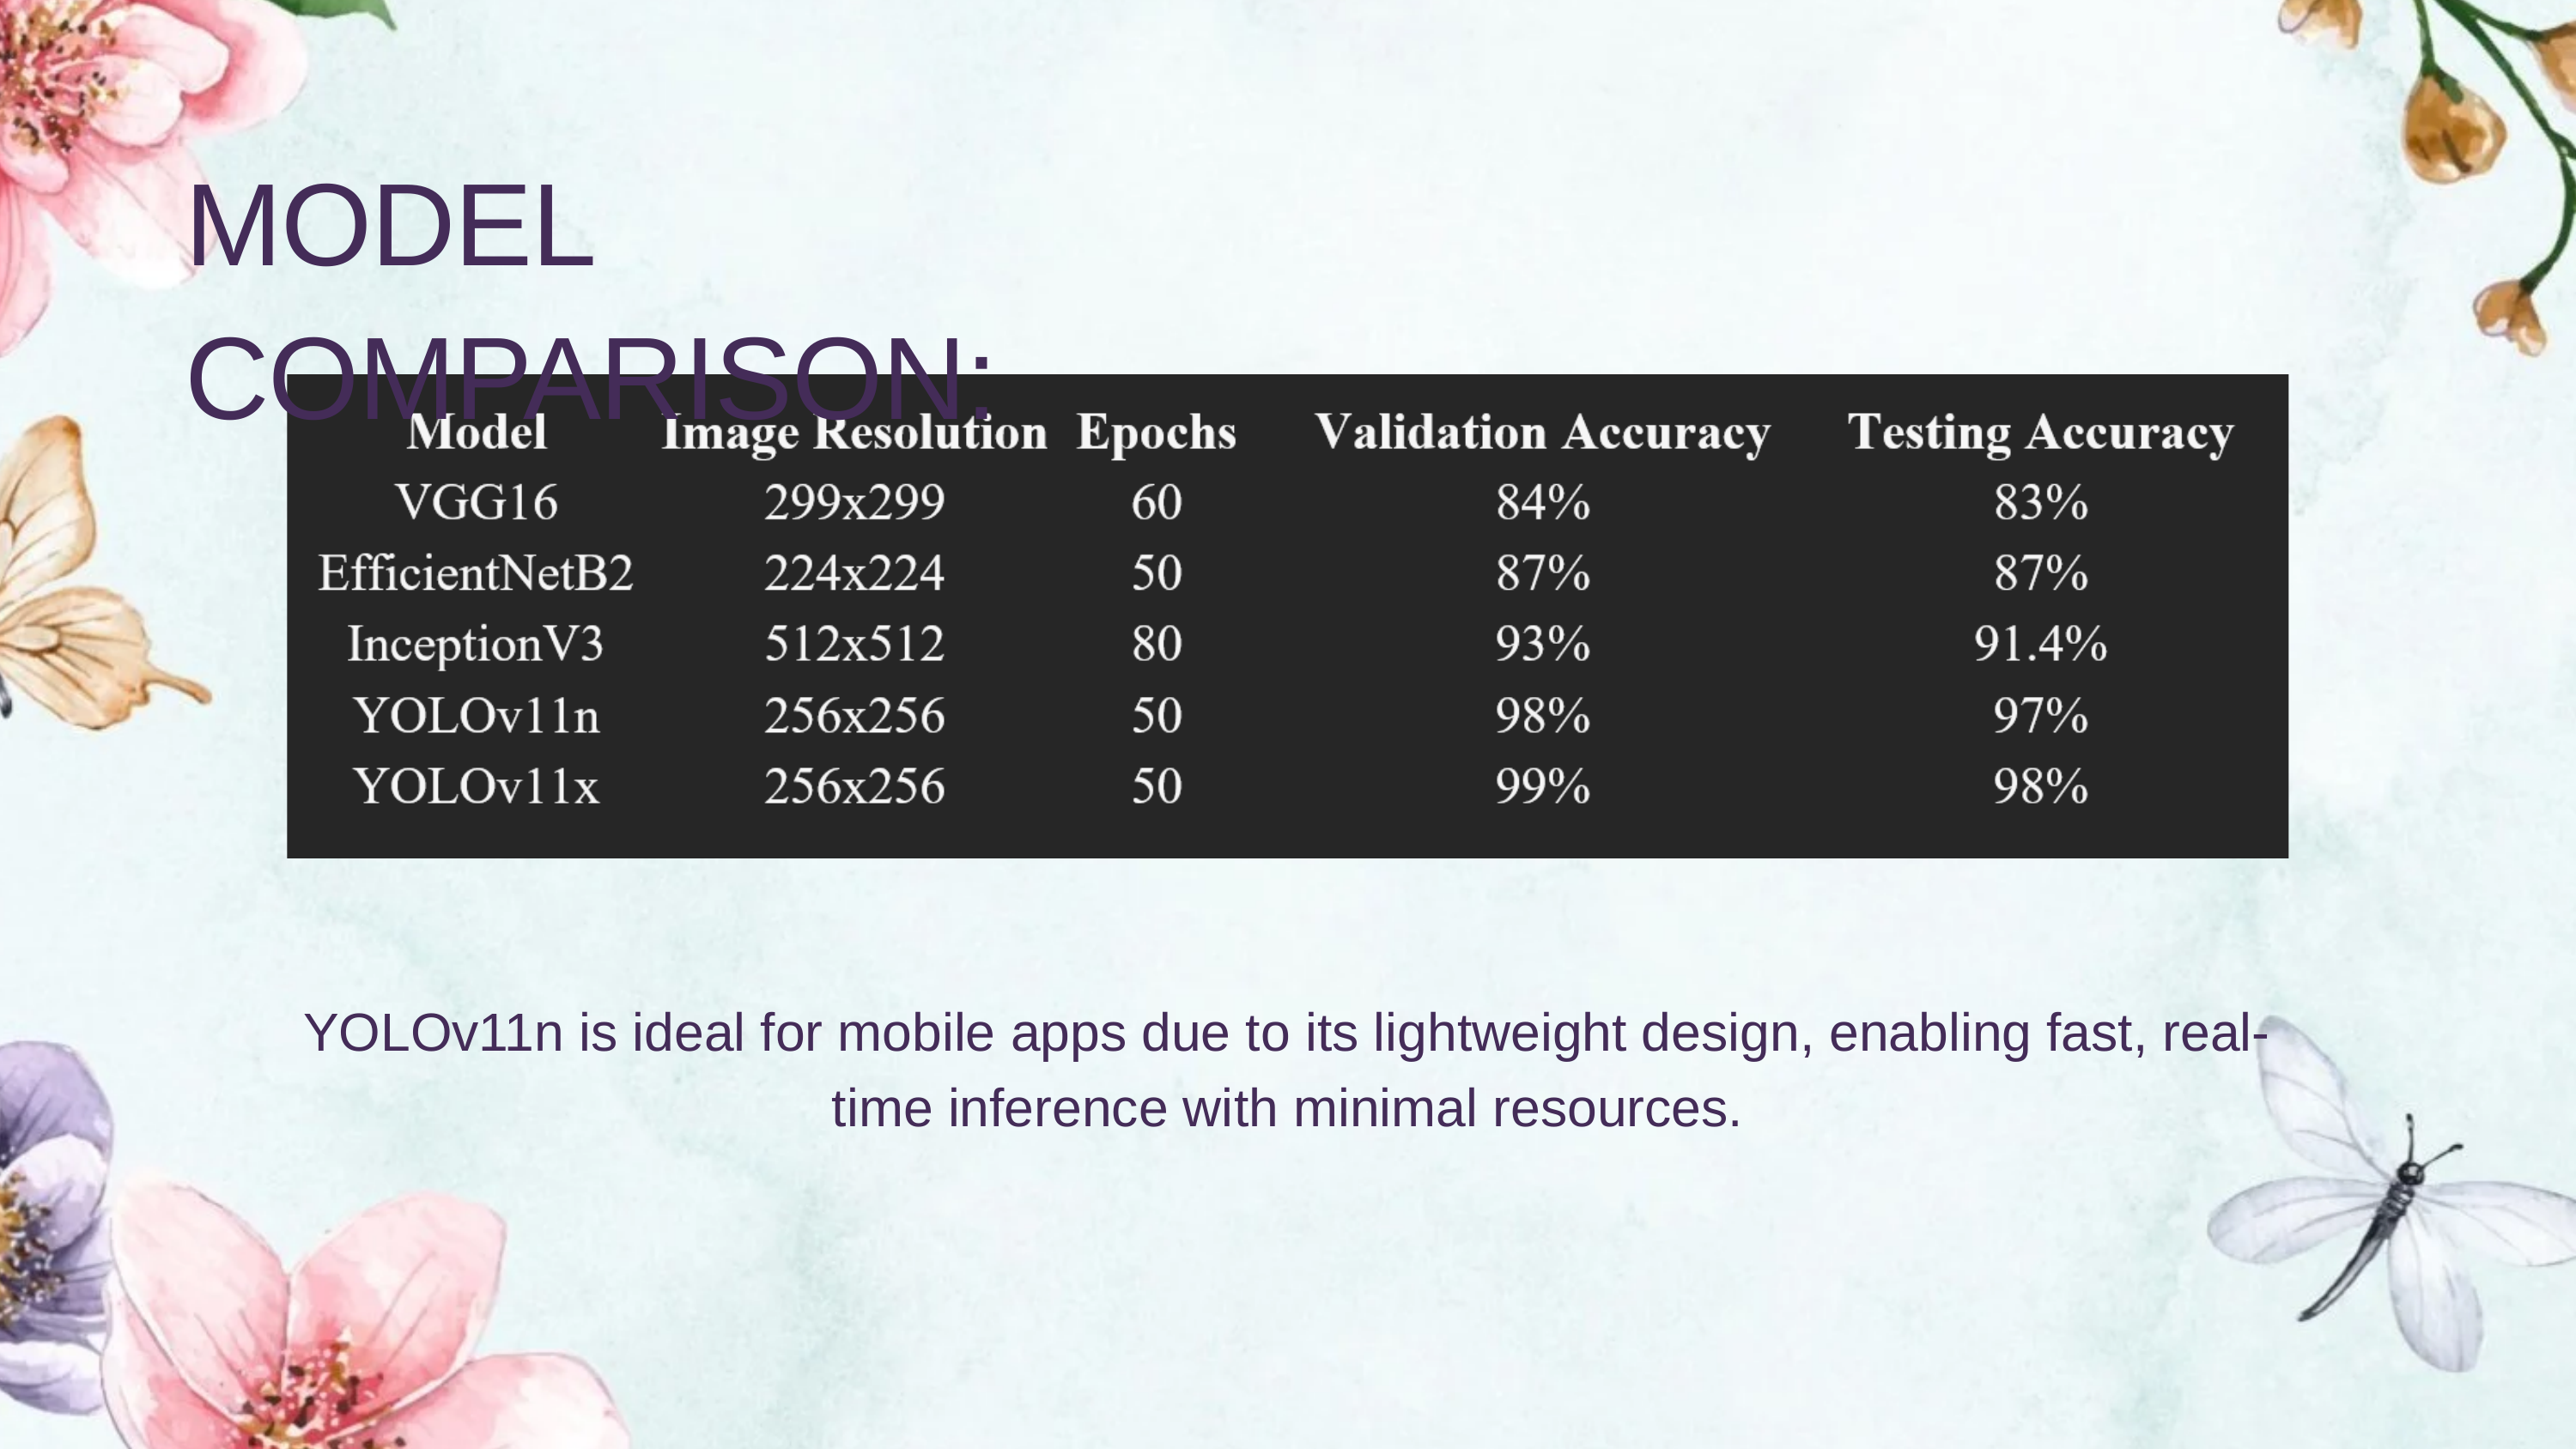

MODEL COMPARISON:

YOLOv11n is ideal for mobile apps due to its lightweight design, enabling fast, real-time inference with minimal resources.